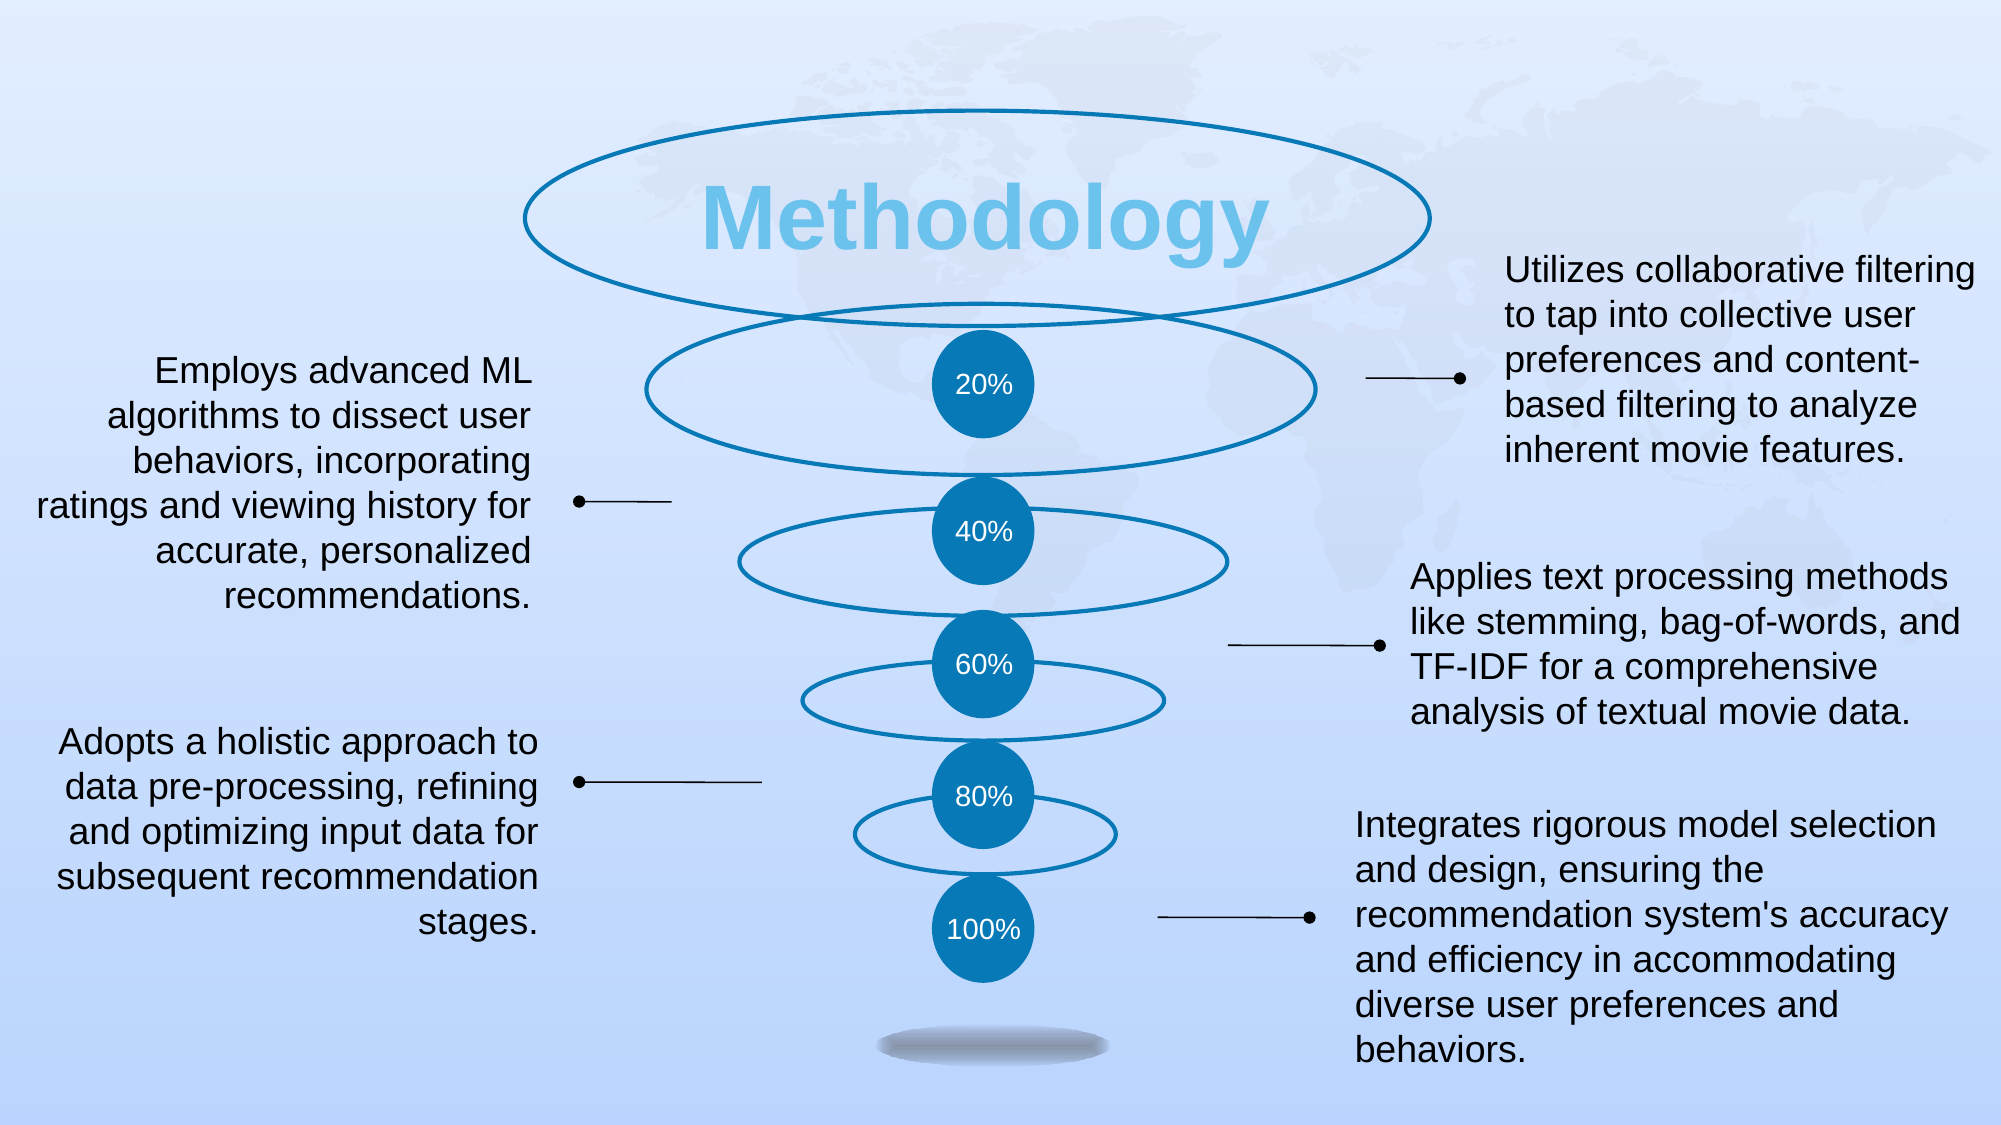

20%

40%

60%

80%

100%

Methodology
Utilizes collaborative filtering to tap into collective user preferences and content-based filtering to analyze inherent movie features.
Employs advanced ML algorithms to dissect user behaviors, incorporating ratings and viewing history for accurate, personalized recommendations.
Applies text processing methods like stemming, bag-of-words, and TF-IDF for a comprehensive analysis of textual movie data.
Adopts a holistic approach to data pre-processing, refining and optimizing input data for subsequent recommendation stages.
Integrates rigorous model selection and design, ensuring the recommendation system's accuracy and efficiency in accommodating diverse user preferences and behaviors.